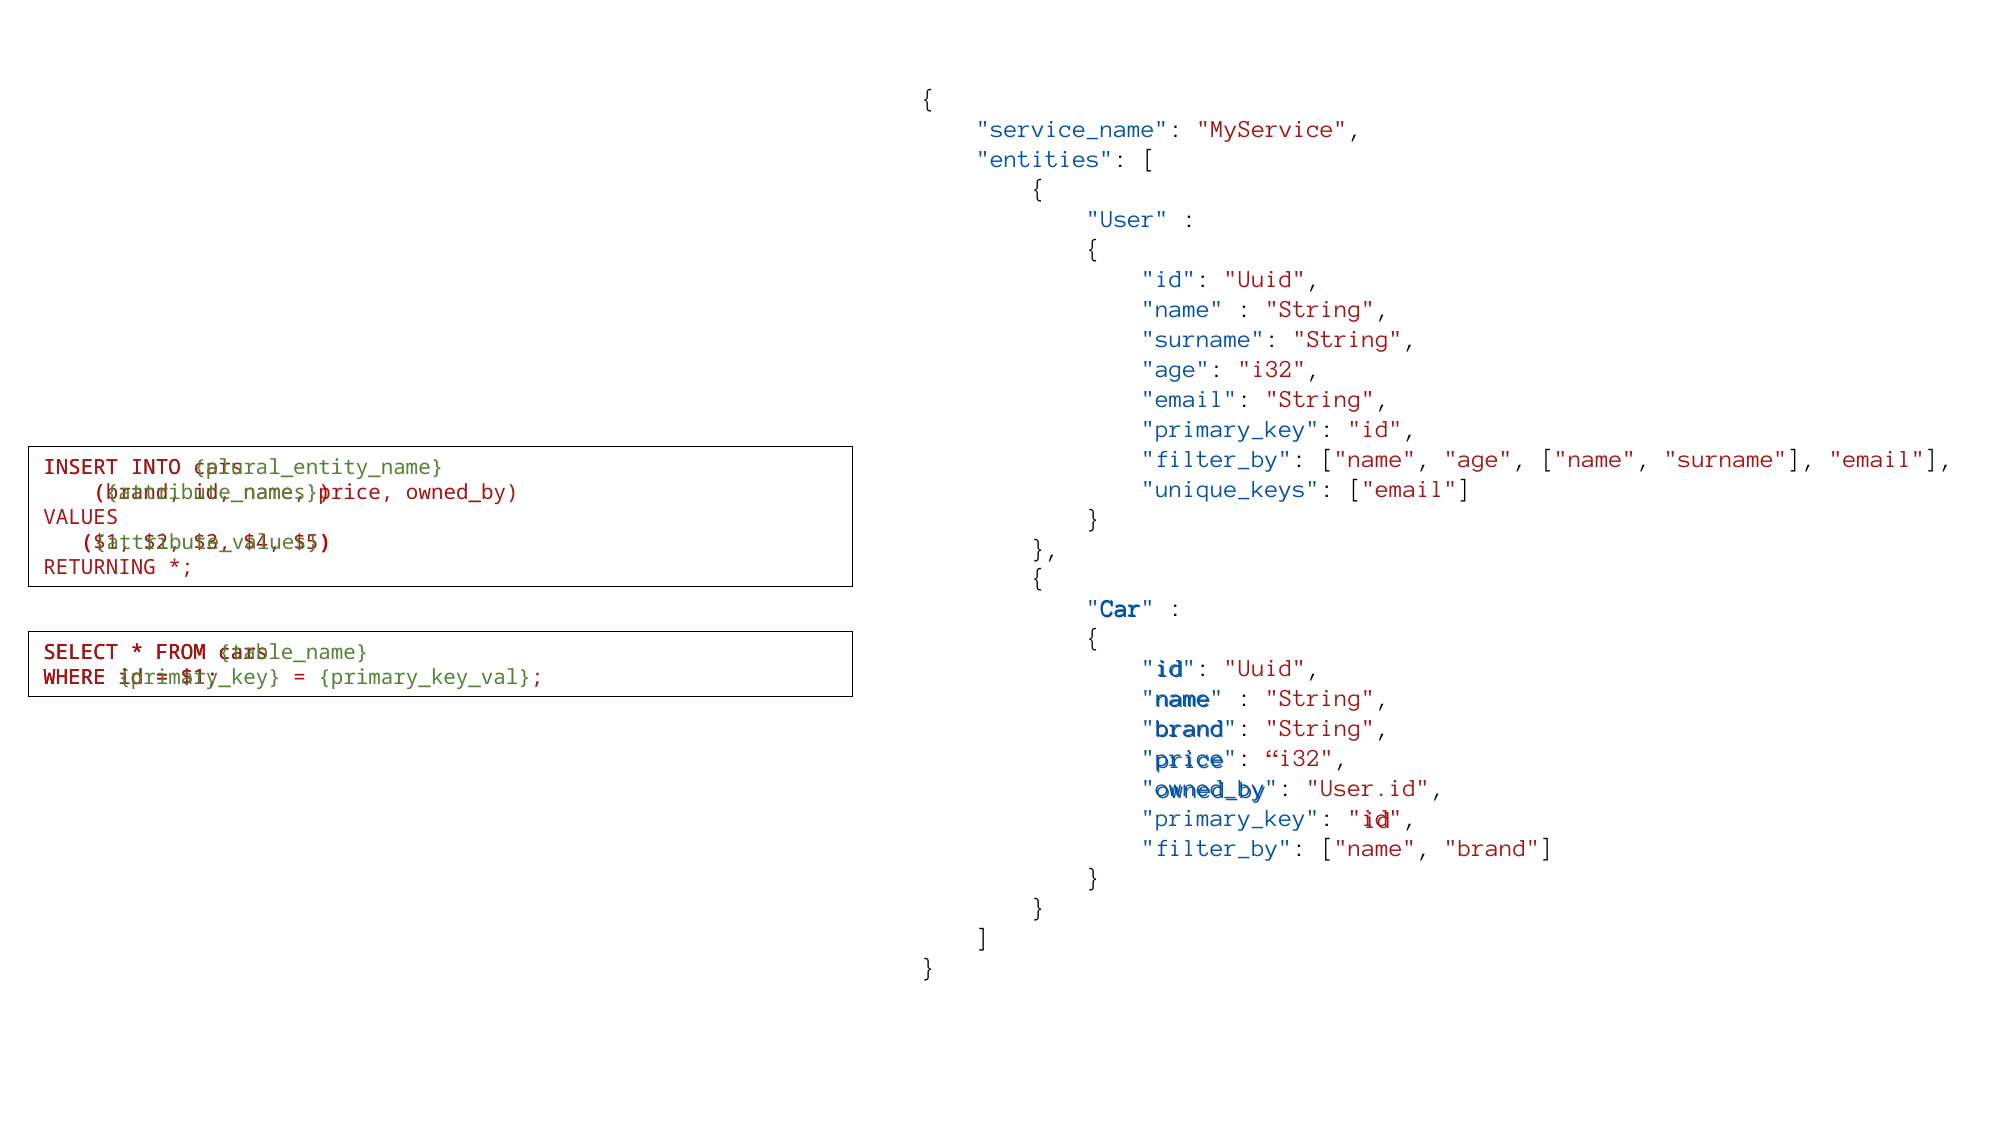

{
        "service_name": "MyService",
        "entities": [
            {
                "User" :
                {
                    "id": "Uuid",
                    "name" : "String",
                    "surname": "String",
                    "age": "i32",
                    "email": "String",
                    "primary_key": "id",
                    "filter_by": ["name", "age", ["name", "surname"], "email"],
                    "unique_keys": ["email"]
                }
            },
            {
                "Car" :
                {
                    "id": "Uuid",
                    "name" : "String",
                    "brand": "String",
                    "price": “i32",
                    "owned_by": "User.id",
                    "primary_key": "id",
                    "filter_by": ["name", "brand"]
                }
            }
        ]
    }
INSERT INTO {plural_entity_name}
    ({attribute_names})
INSERT INTO cars
    (brand, id, name, price, owned_by)
VALUES
   ($1, $2, $3, $4, $5)
RETURNING *;
INSERT INTO cars
    (brand, id, name, price, owned_by)
VALUES
   ($1, $2, $3, $4, $5)
RETURNING *;
({attribute_values})
Car
Car
SELECT * FROM {table_name}
SELECT * FROM cars
WHERE id = $1;
SELECT * FROM cars
WHERE id = $1;
id
WHERE {primary_key} = {primary_key_val};
name
brand
price
owned_by
id